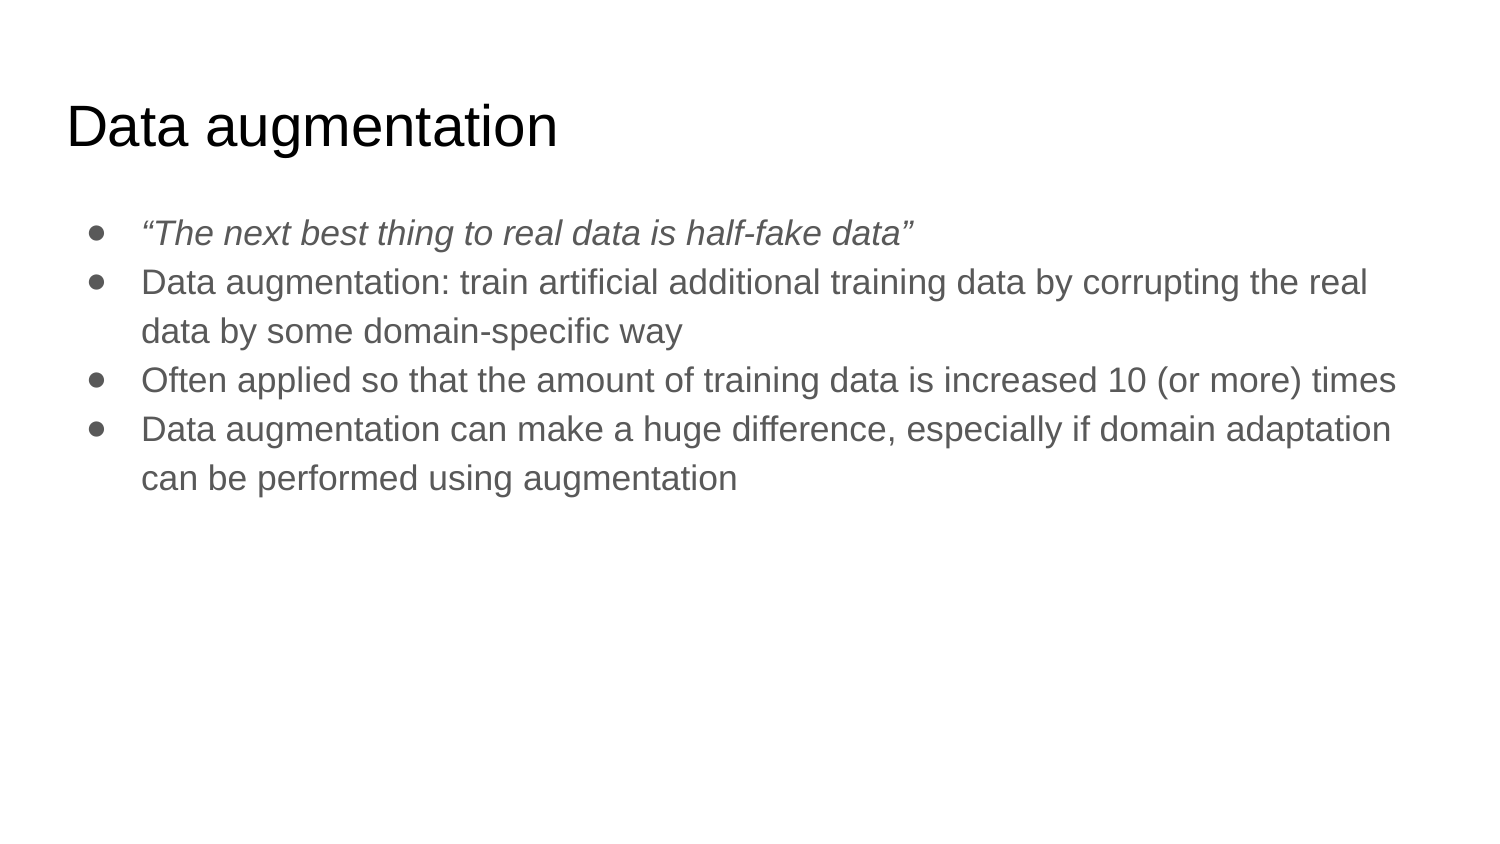

# Data augmentation
“The next best thing to real data is half-fake data”
Data augmentation: train artificial additional training data by corrupting the real data by some domain-specific way
Often applied so that the amount of training data is increased 10 (or more) times
Data augmentation can make a huge difference, especially if domain adaptation can be performed using augmentation